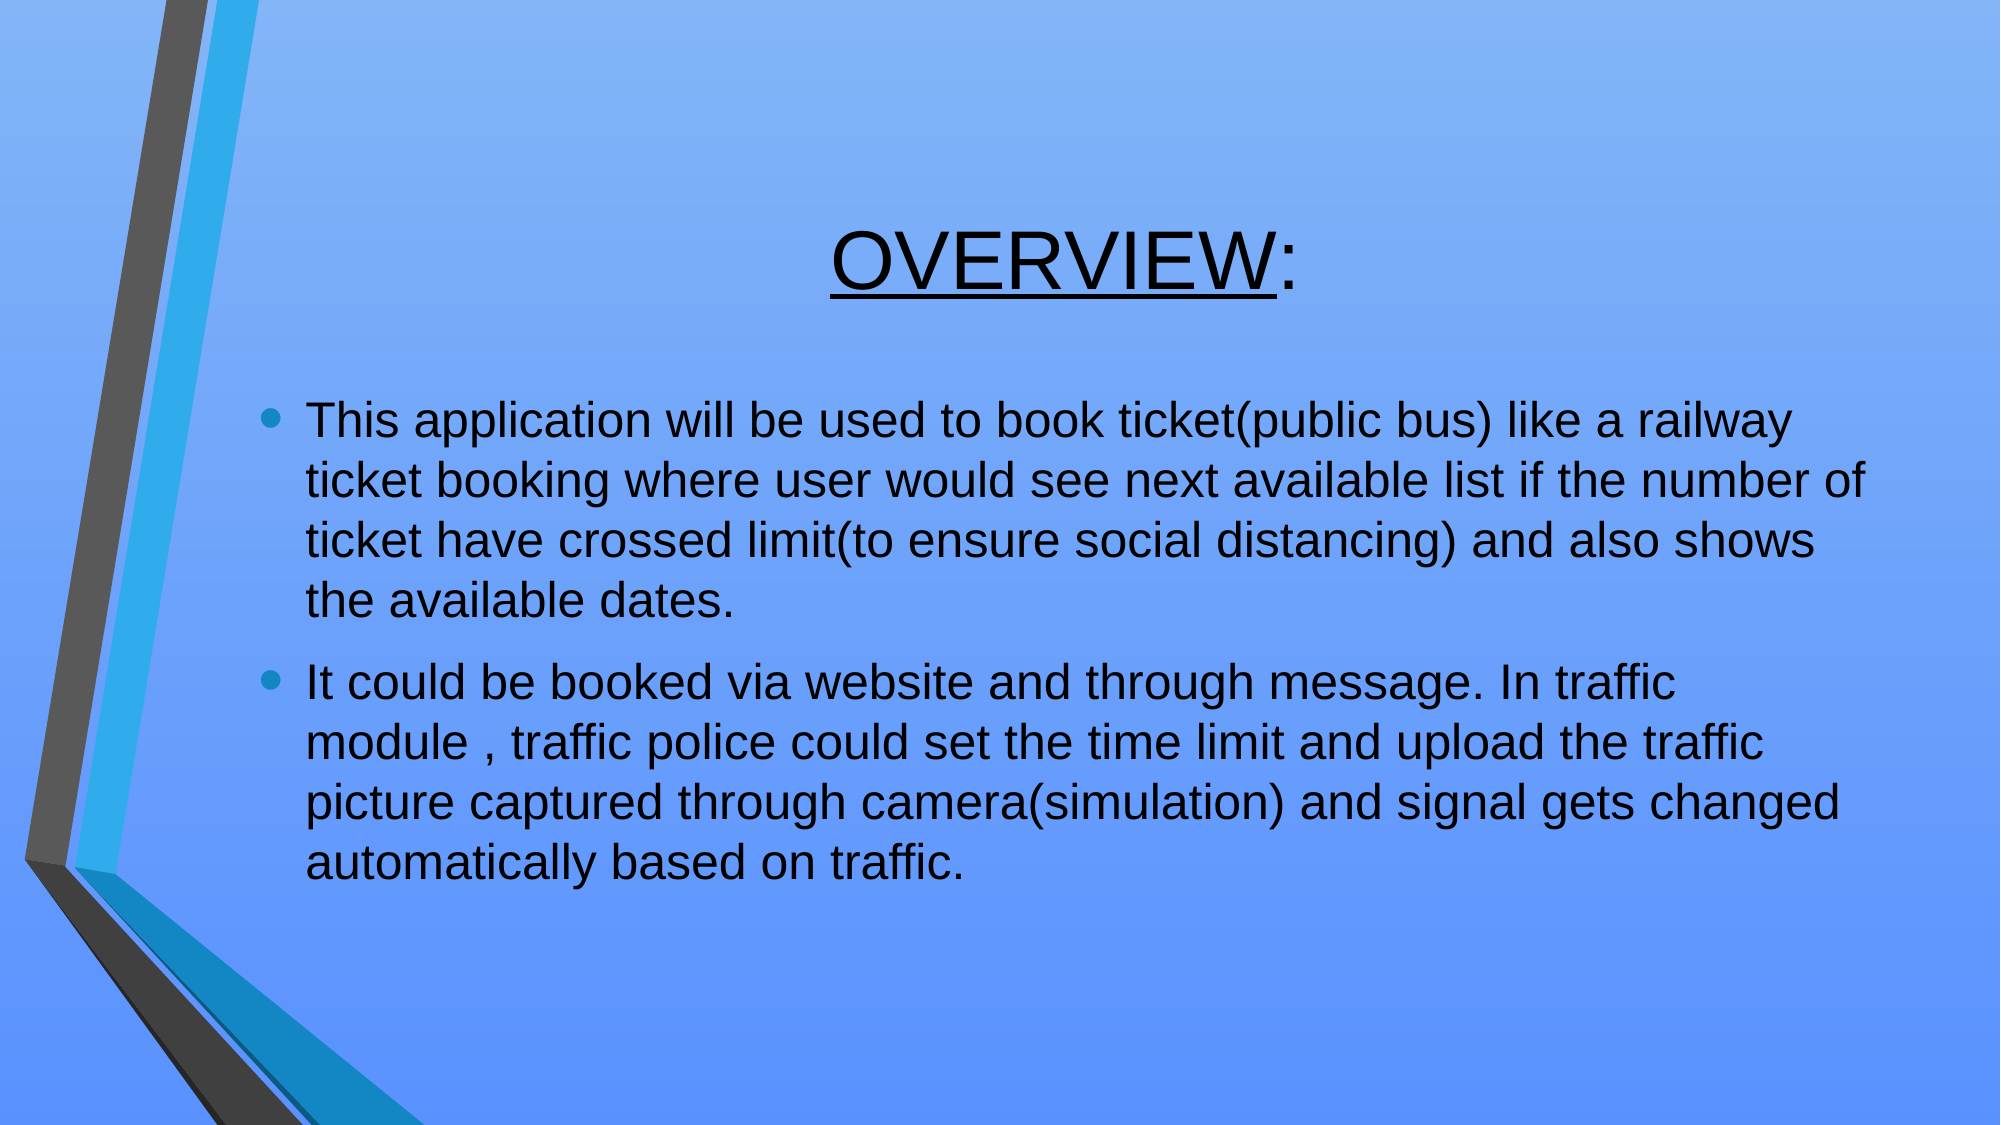

# OVERVIEW:
This application will be used to book ticket(public bus) like a railway ticket booking where user would see next available list if the number of ticket have crossed limit(to ensure social distancing) and also shows the available dates.
It could be booked via website and through message. In traffic module , traffic police could set the time limit and upload the traffic picture captured through camera(simulation) and signal gets changed automatically based on traffic.